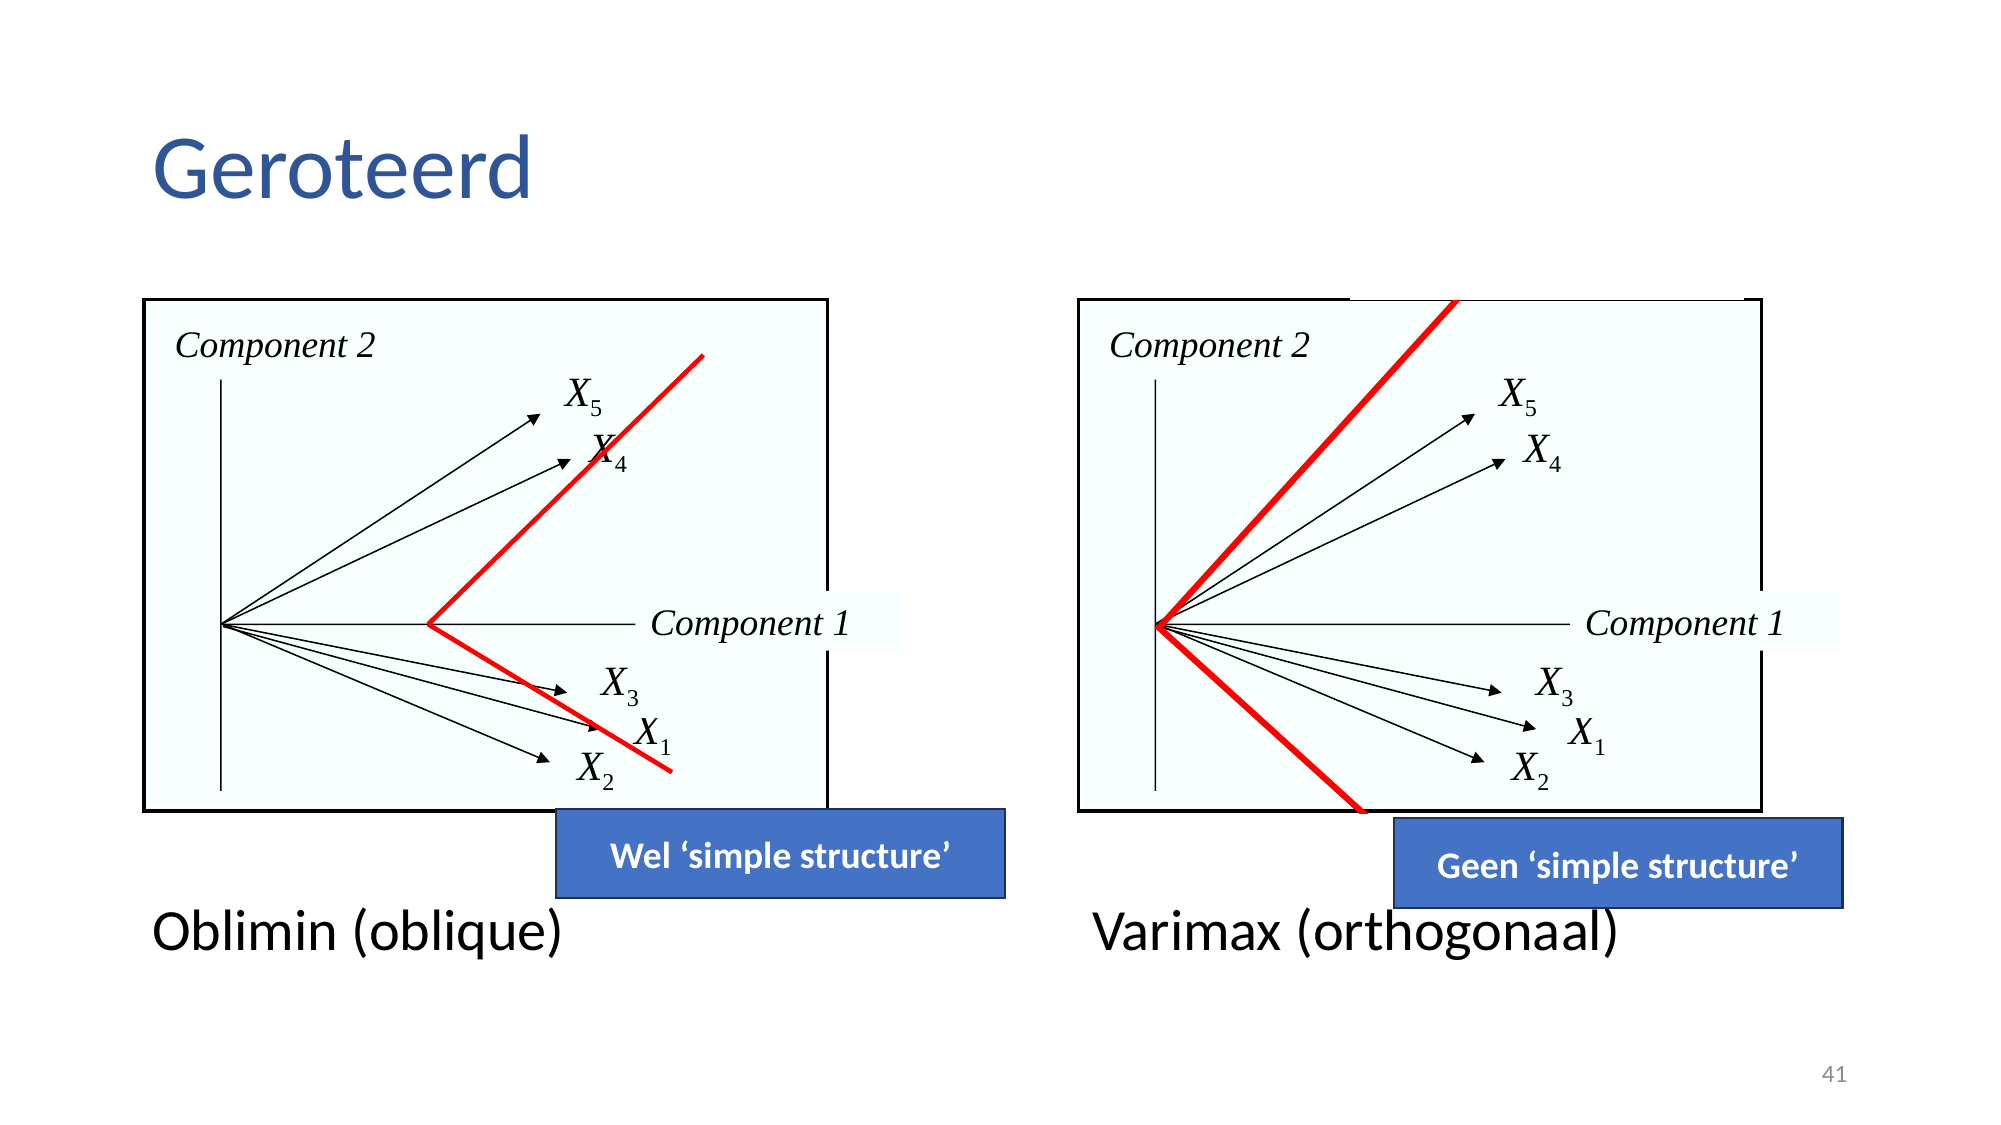

# Geroteerd

Oblimin (oblique)				   Varimax (orthogonaal)

Component 2
X5

X4

Component 1

X3
X1
X2

Component 2
X5

X4

Component 1

X3
X1
X2
Wel ‘simple structure’

Geen ‘simple structure’
41